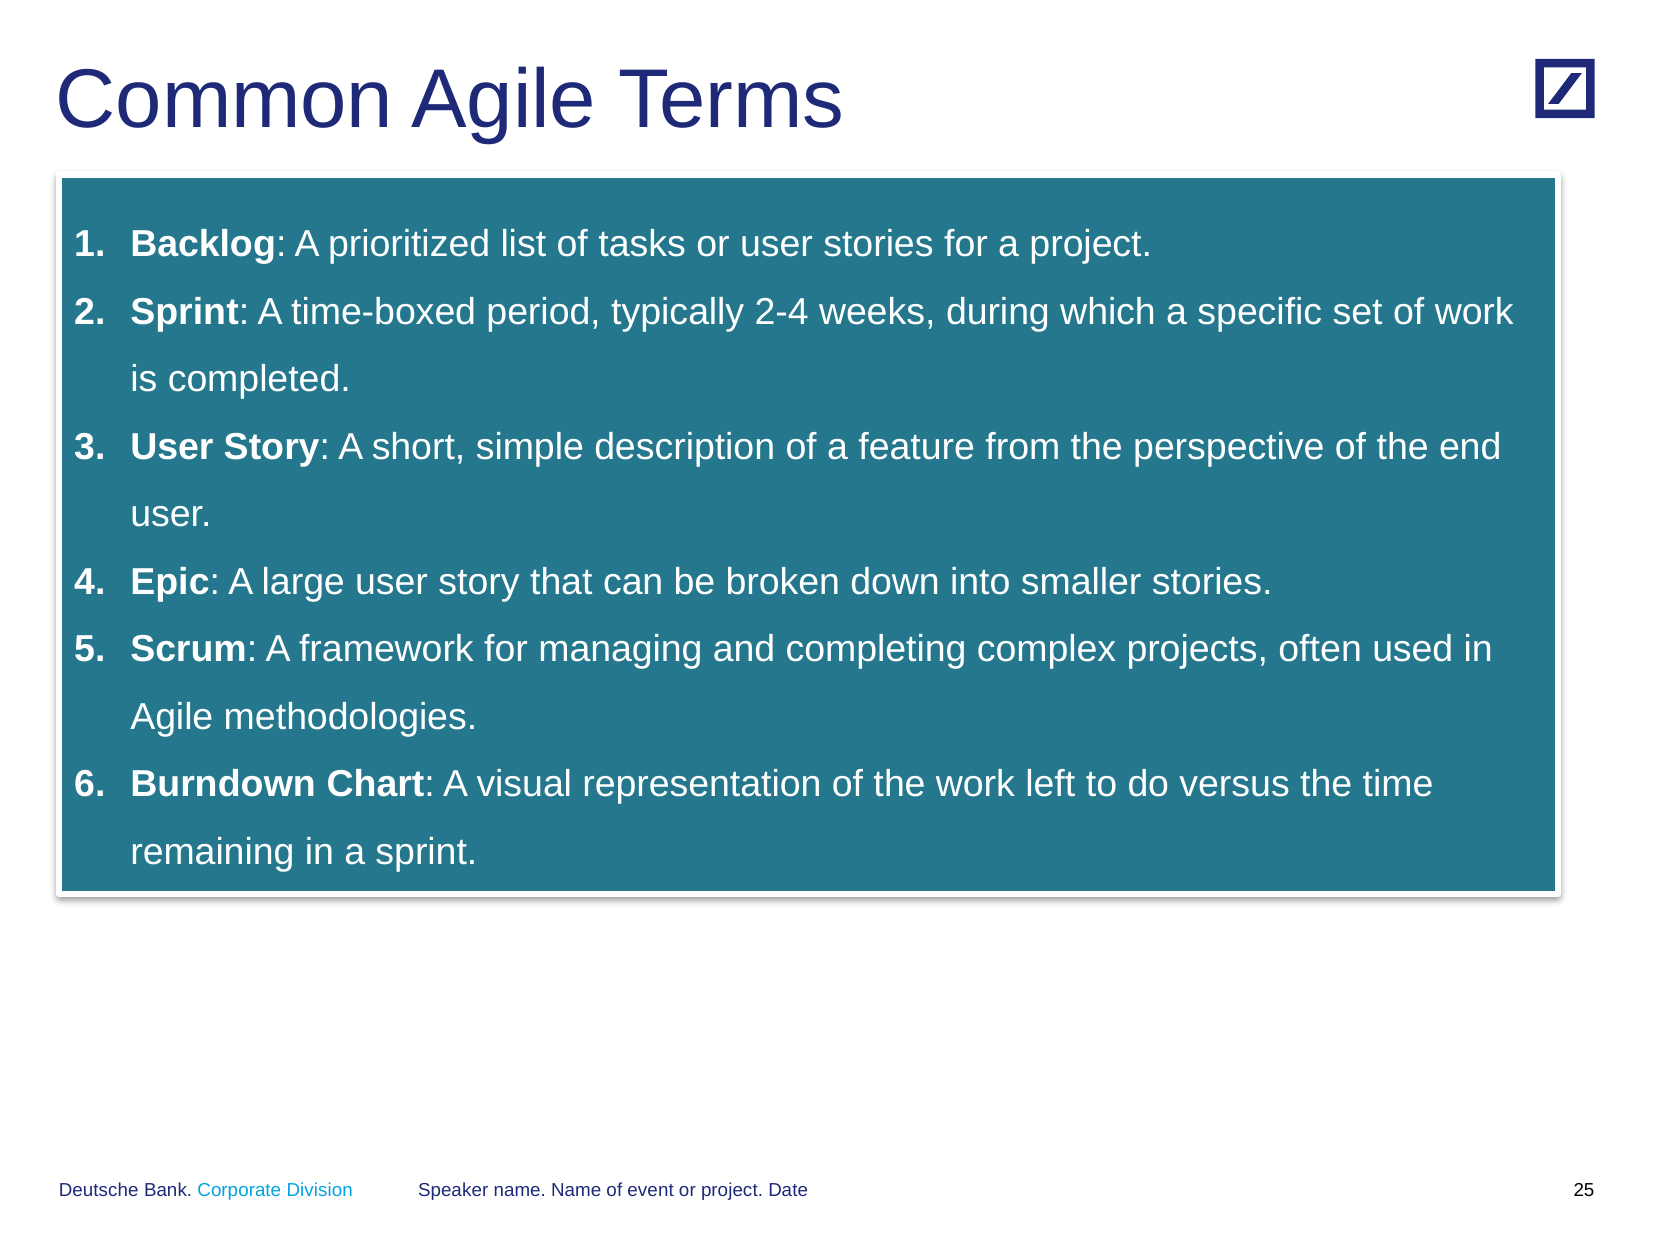

# Common Agile Terms
Backlog: A prioritized list of tasks or user stories for a project.
Sprint: A time-boxed period, typically 2-4 weeks, during which a specific set of work is completed.
User Story: A short, simple description of a feature from the perspective of the end user.
Epic: A large user story that can be broken down into smaller stories.
Scrum: A framework for managing and completing complex projects, often used in Agile methodologies.
Burndown Chart: A visual representation of the work left to do versus the time remaining in a sprint.
Speaker name. Name of event or project. Date
25